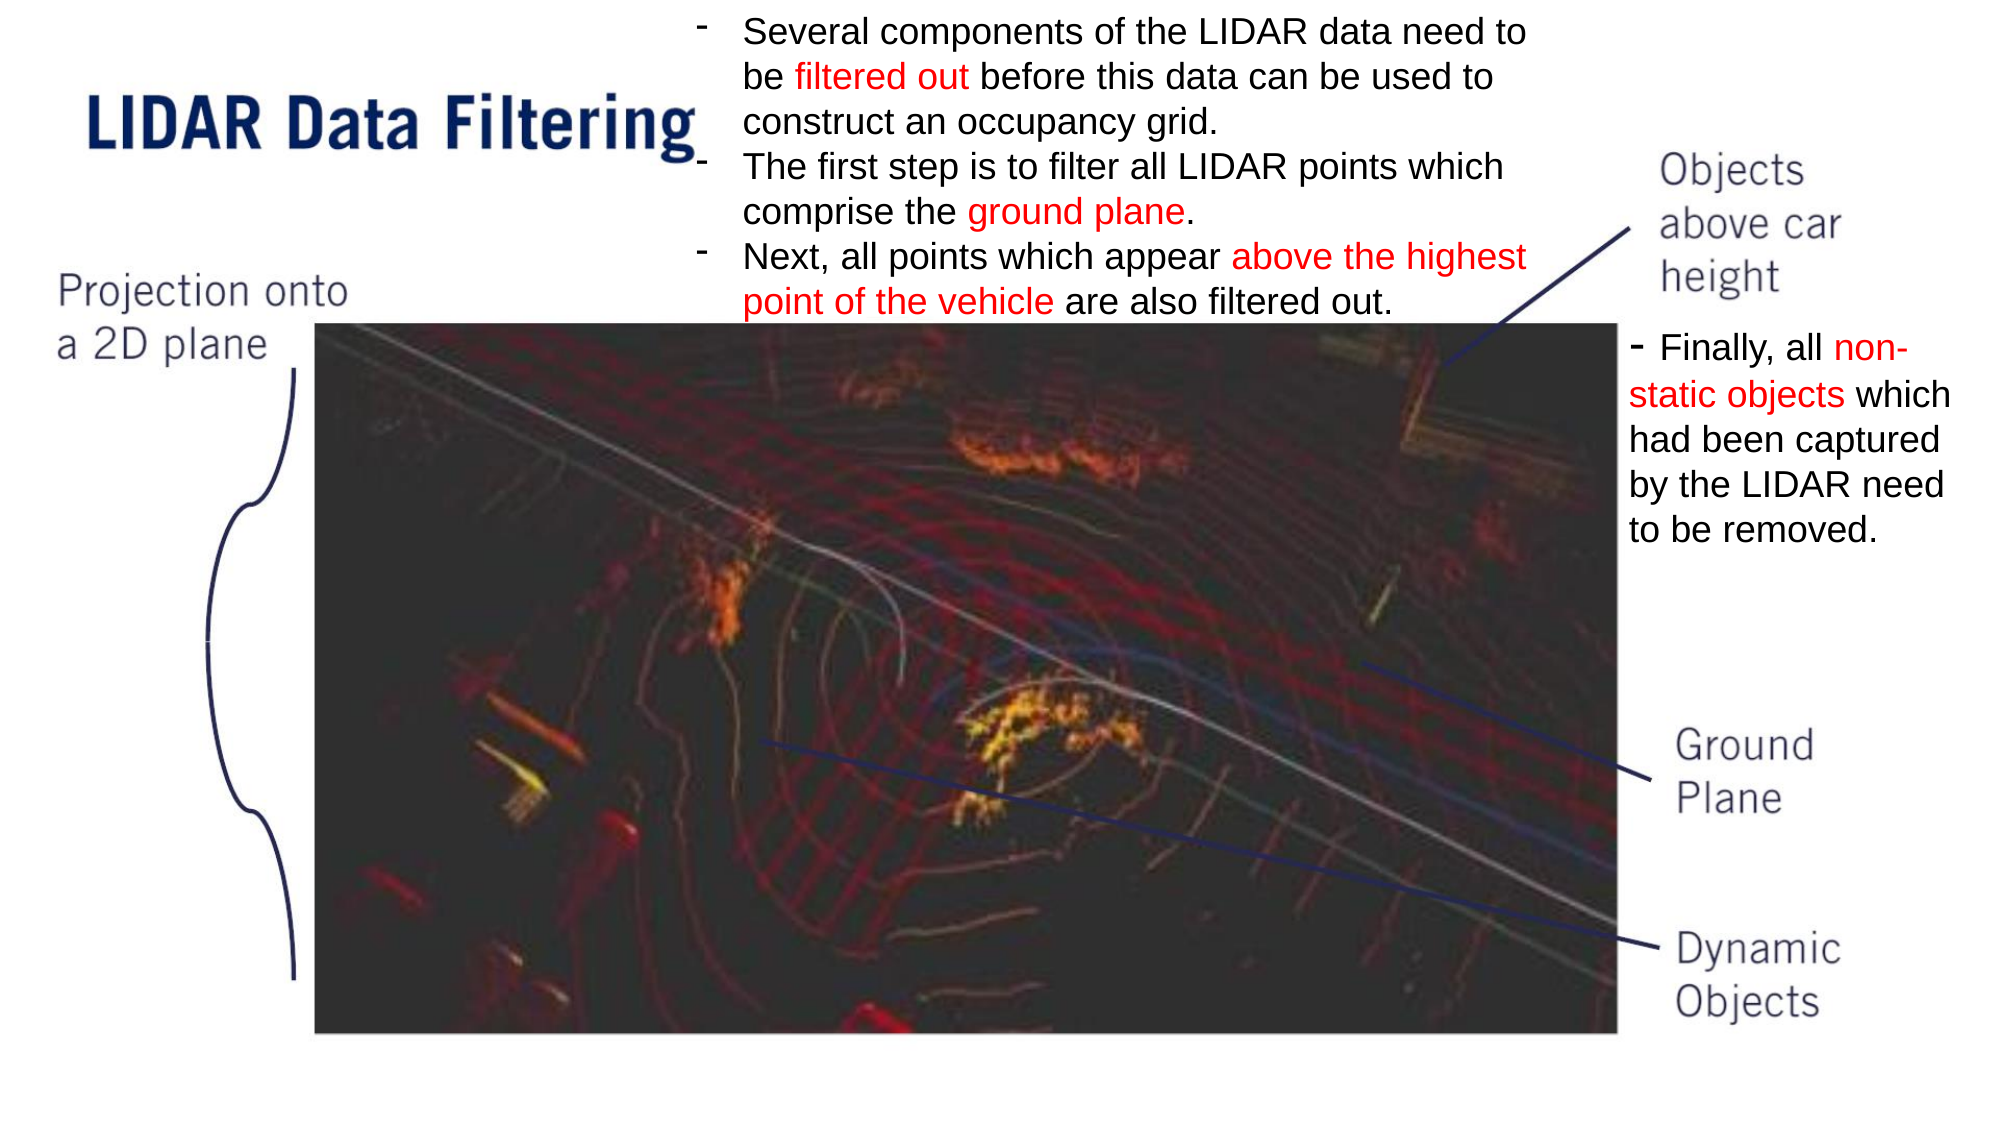

Several components of the LIDAR data need to be filtered out before this data can be used to construct an occupancy grid.
The first step is to filter all LIDAR points which comprise the ground plane.
Next, all points which appear above the highest point of the vehicle are also filtered out.
- Finally, all non-static objects which had been captured by the LIDAR need to be removed.